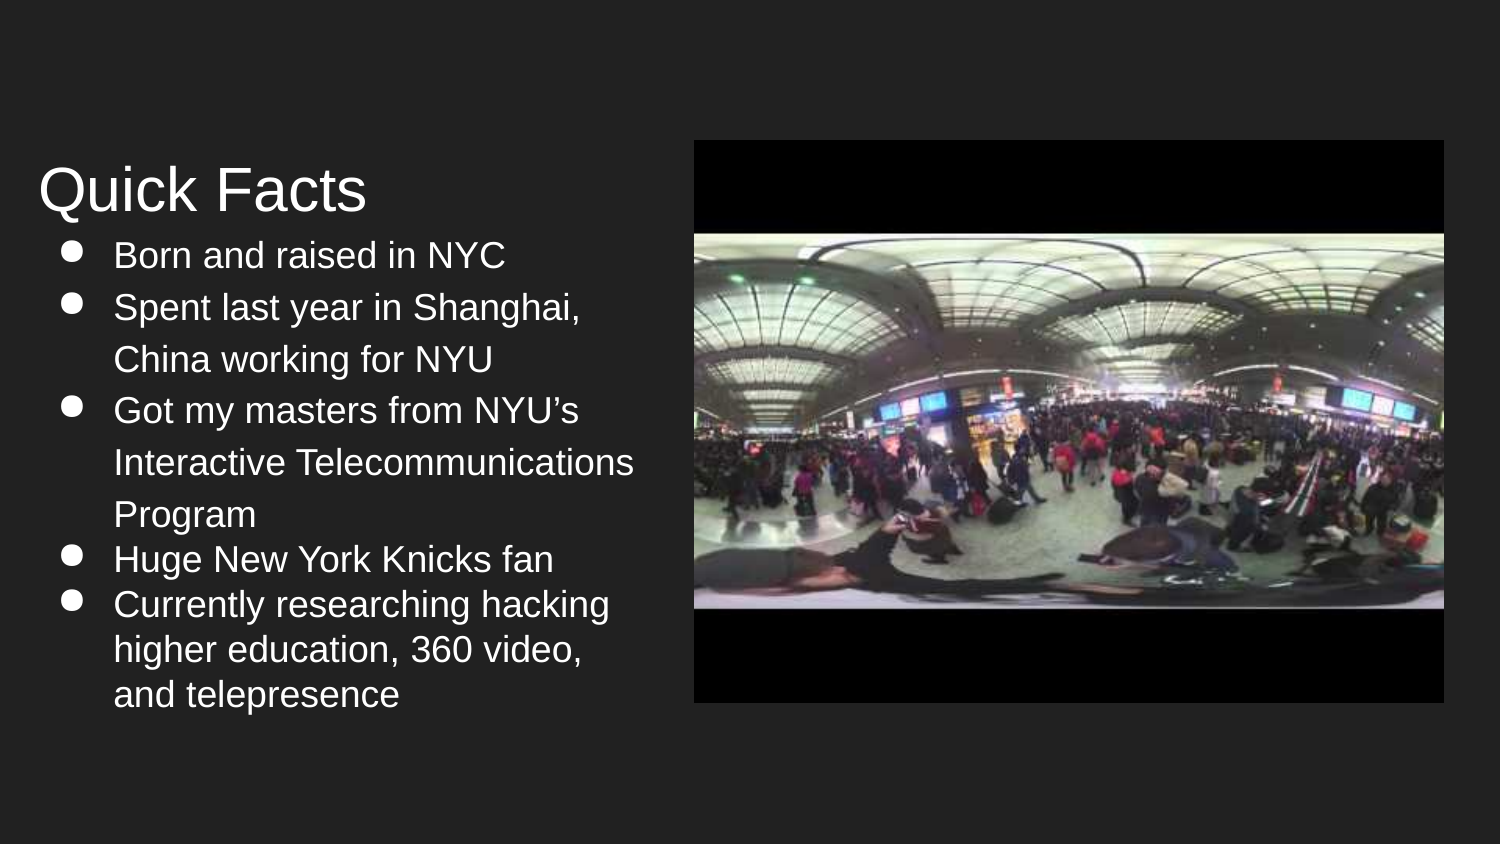

Quick Facts
Born and raised in NYC
Spent last year in Shanghai, China working for NYU
Got my masters from NYU’s  Interactive Telecommunications Program
Huge New York Knicks fan
Currently researching hacking higher education, 360 video, and telepresence